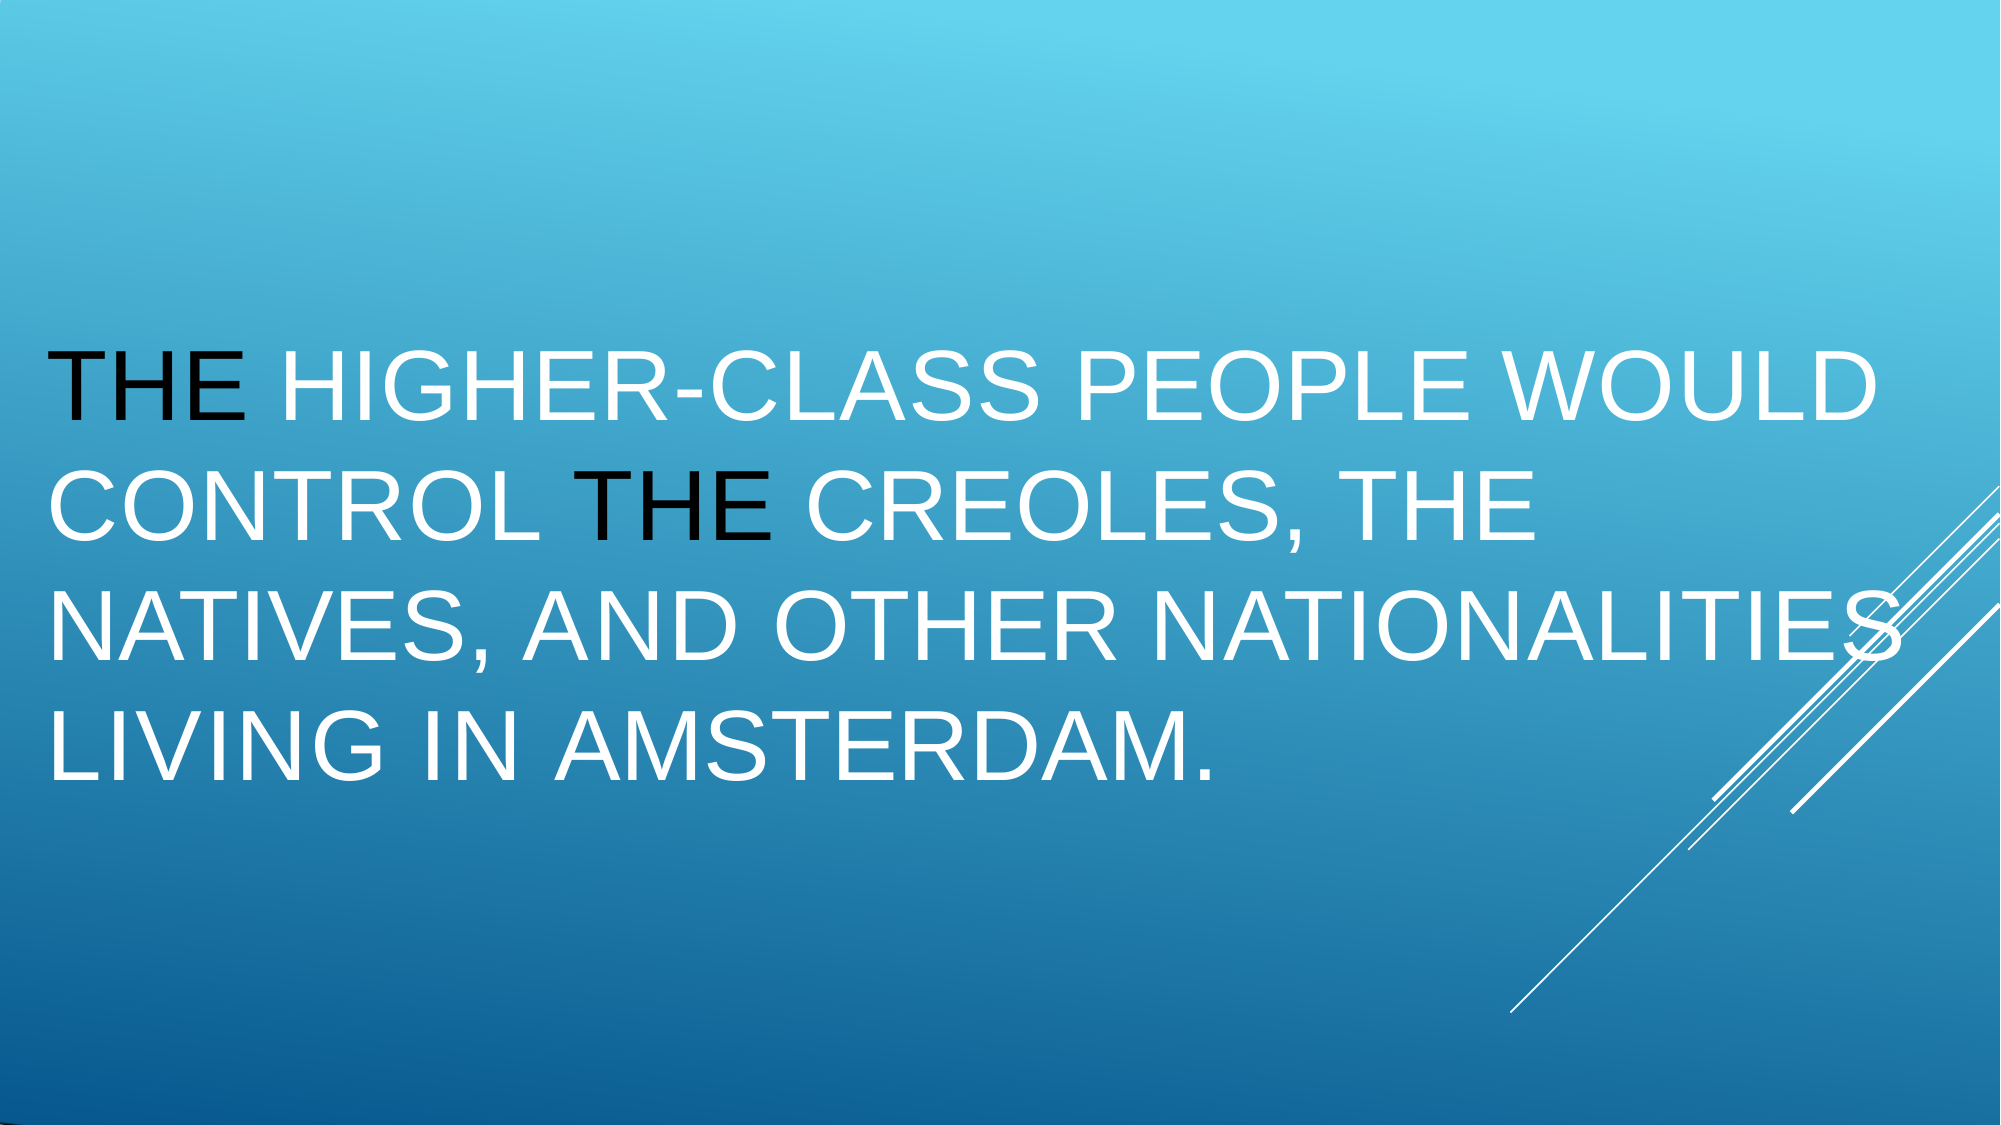

THE HIGHER-CLASS PEOPLE WOULD CONTROL THE CREOLES, THE NATIVES, AND OTHER NATIONALITIES LIVING IN AMSTERDAM.